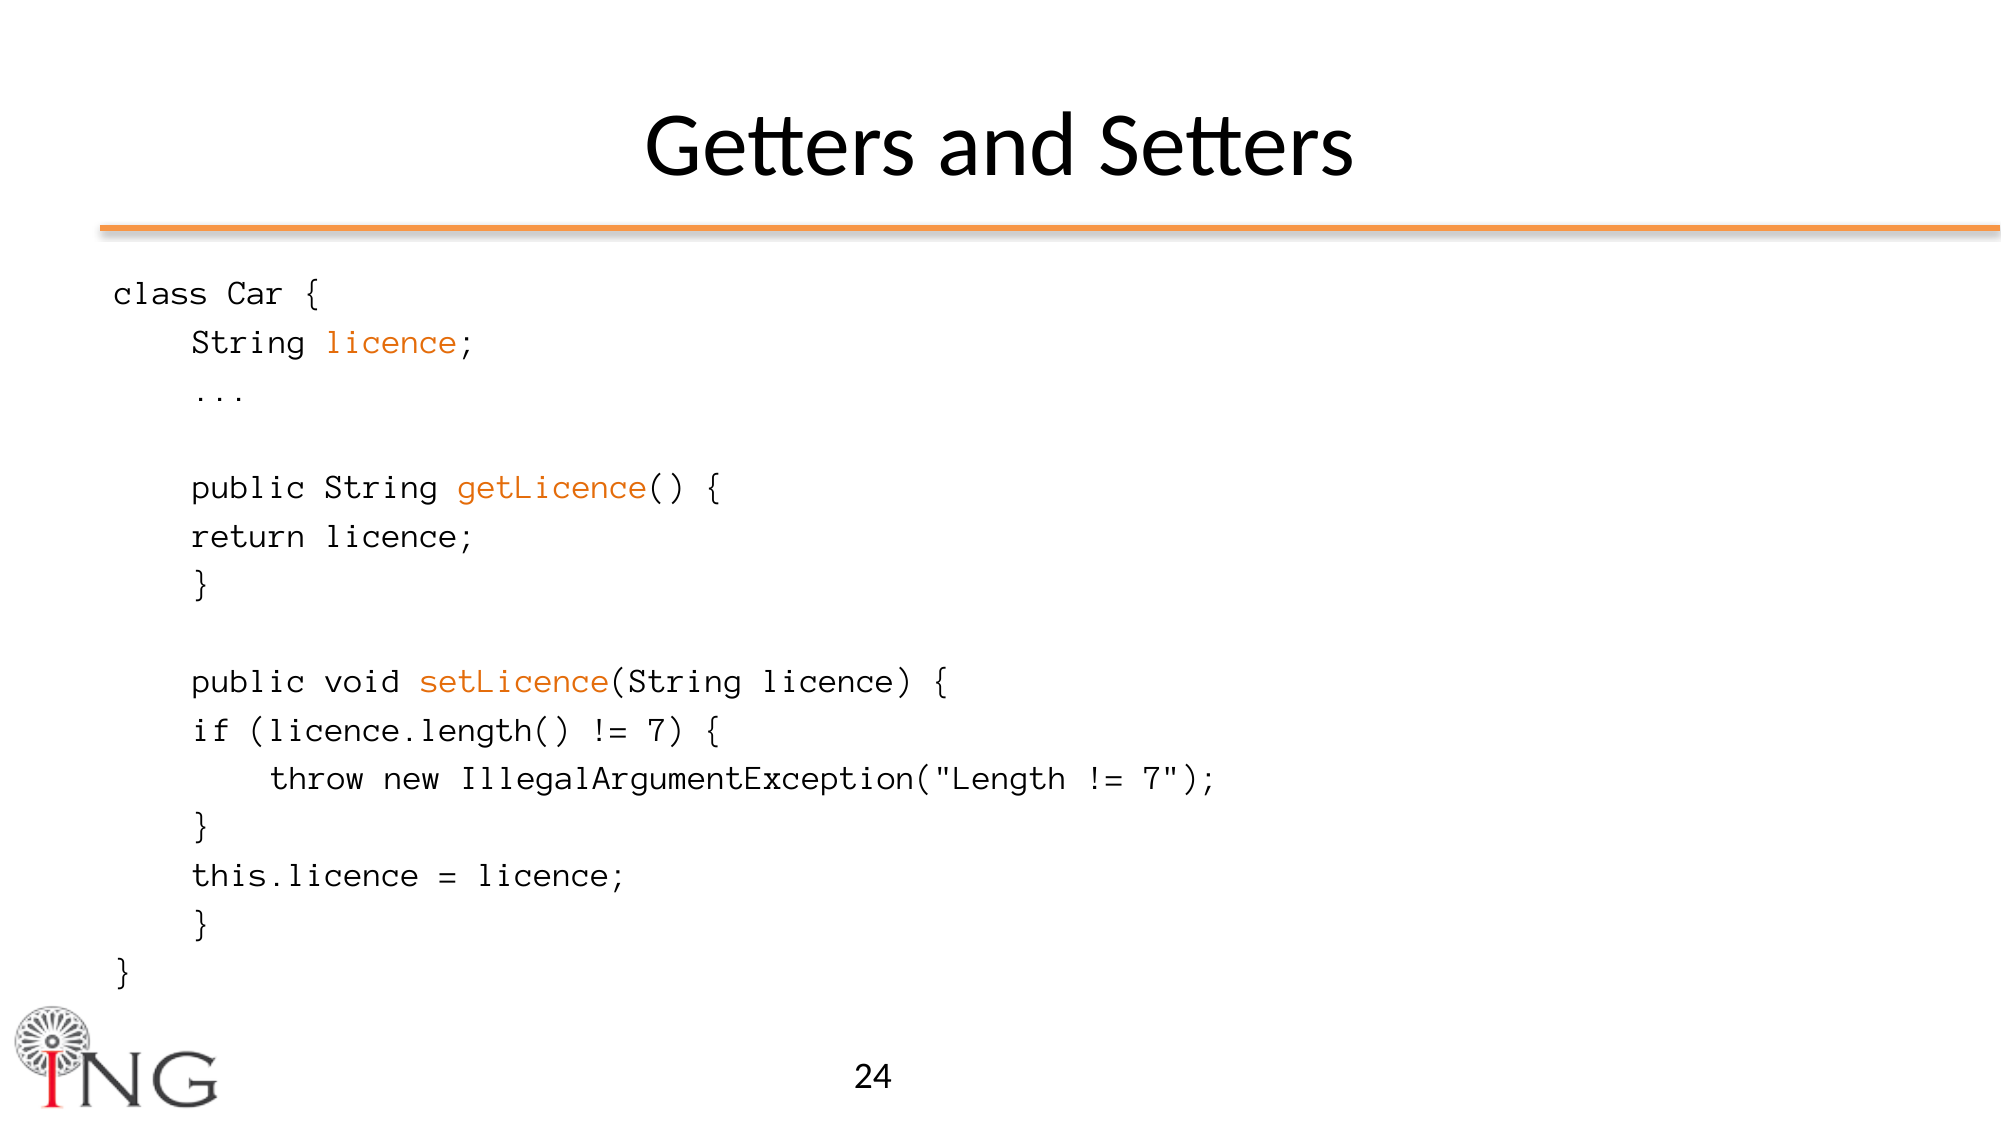

# Getters and Setters
class Car {
  	String licence;
  	...

	public String getLicence() {
		return licence;
	}

  	public void setLicence(String licence) {
 		if (licence.length() != 7) {
      		throw new IllegalArgumentException("Length != 7");
		}
		this.licence = licence;
	}
}

24